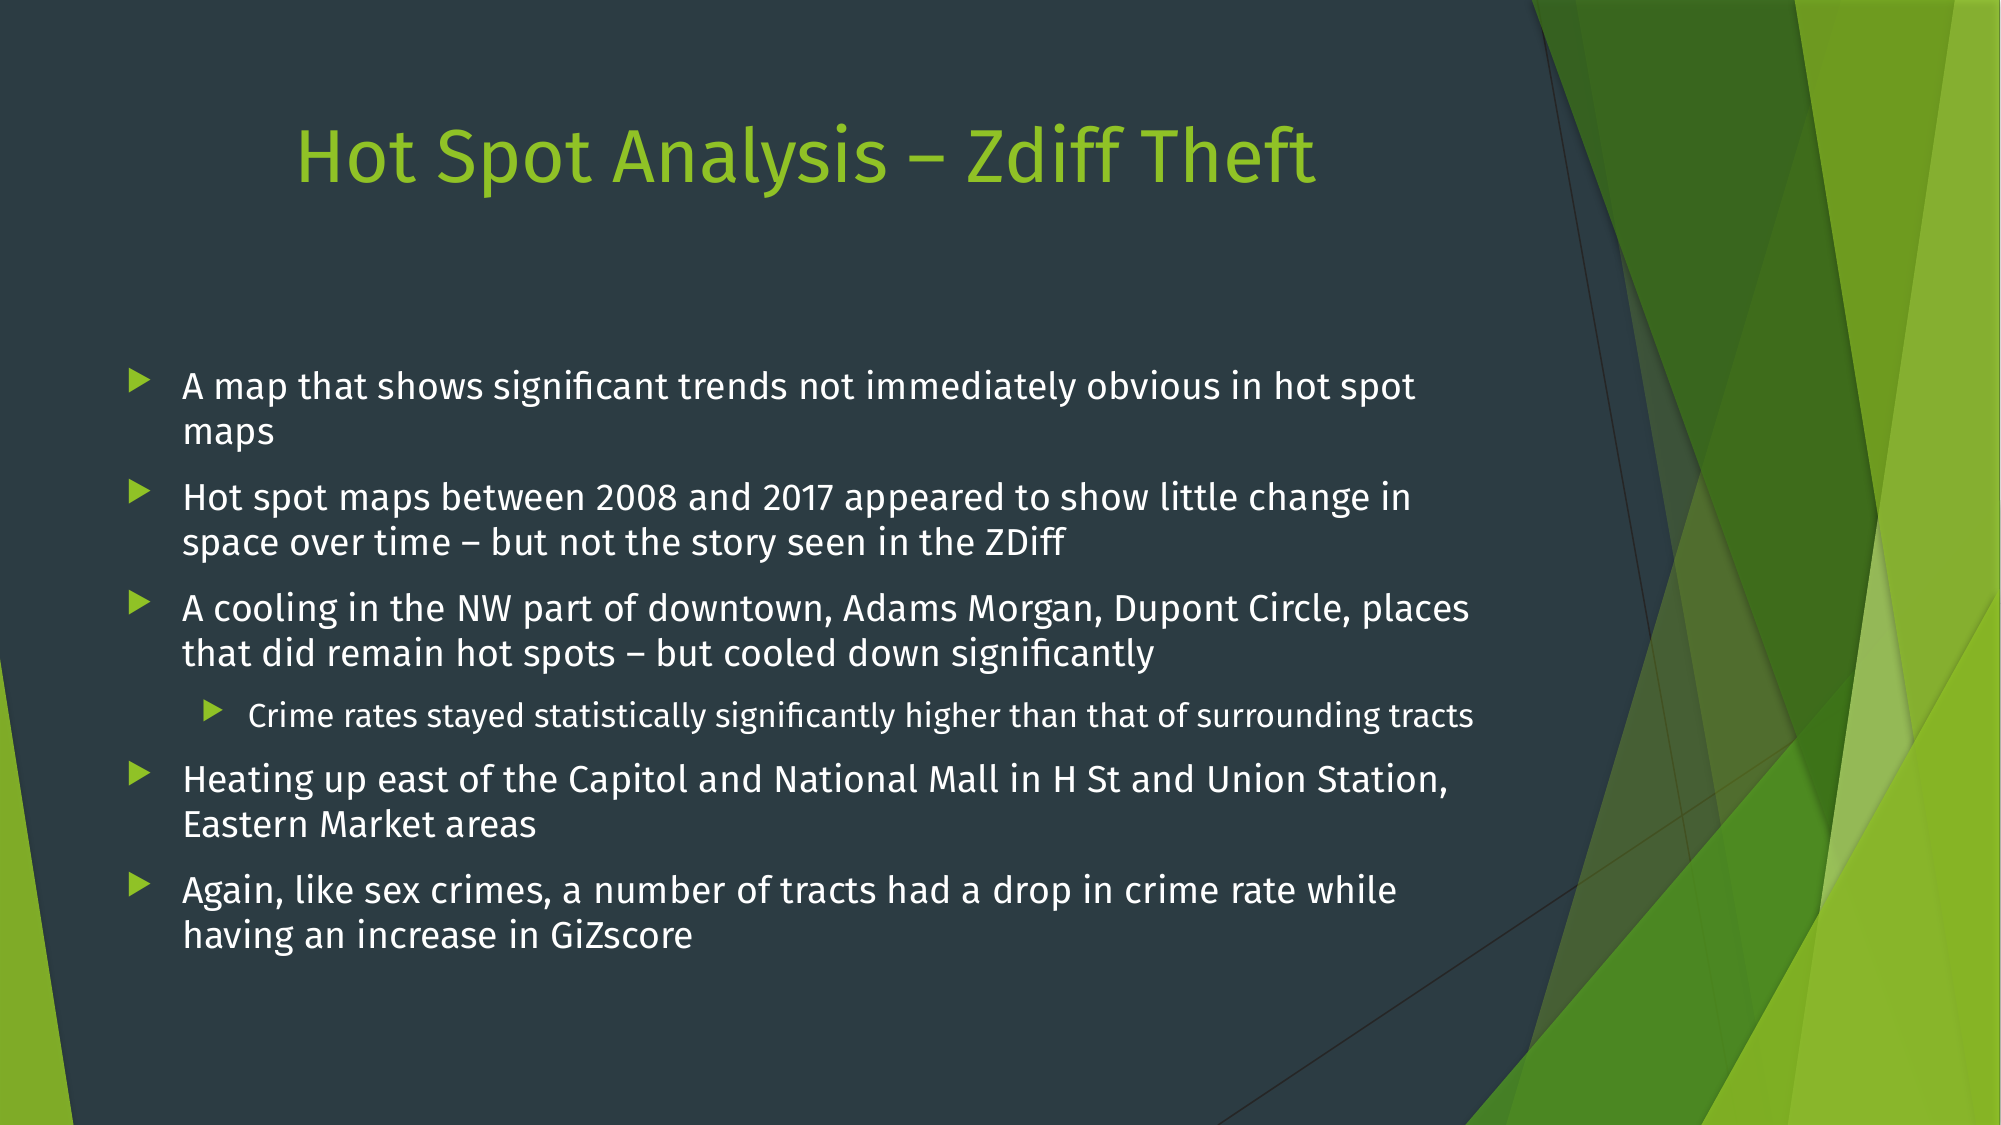

# Hot Spot Analysis – Zdiff Theft
A map that shows significant trends not immediately obvious in hot spot maps
Hot spot maps between 2008 and 2017 appeared to show little change in space over time – but not the story seen in the ZDiff
A cooling in the NW part of downtown, Adams Morgan, Dupont Circle, places that did remain hot spots – but cooled down significantly
Crime rates stayed statistically significantly higher than that of surrounding tracts
Heating up east of the Capitol and National Mall in H St and Union Station, Eastern Market areas
Again, like sex crimes, a number of tracts had a drop in crime rate while having an increase in GiZscore